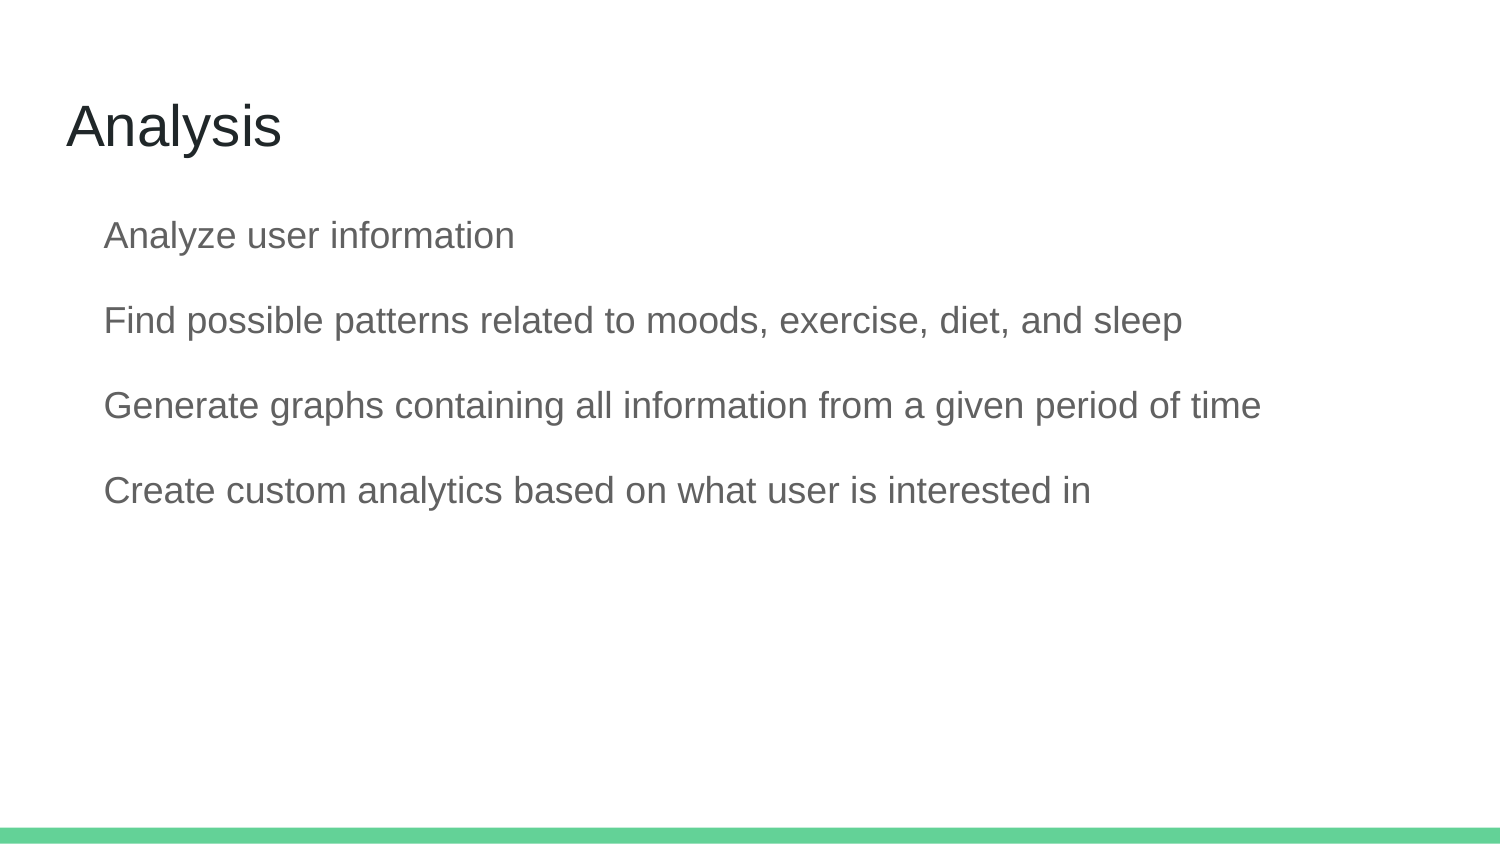

# Analysis
Analyze user information
Find possible patterns related to moods, exercise, diet, and sleep
Generate graphs containing all information from a given period of time
Create custom analytics based on what user is interested in